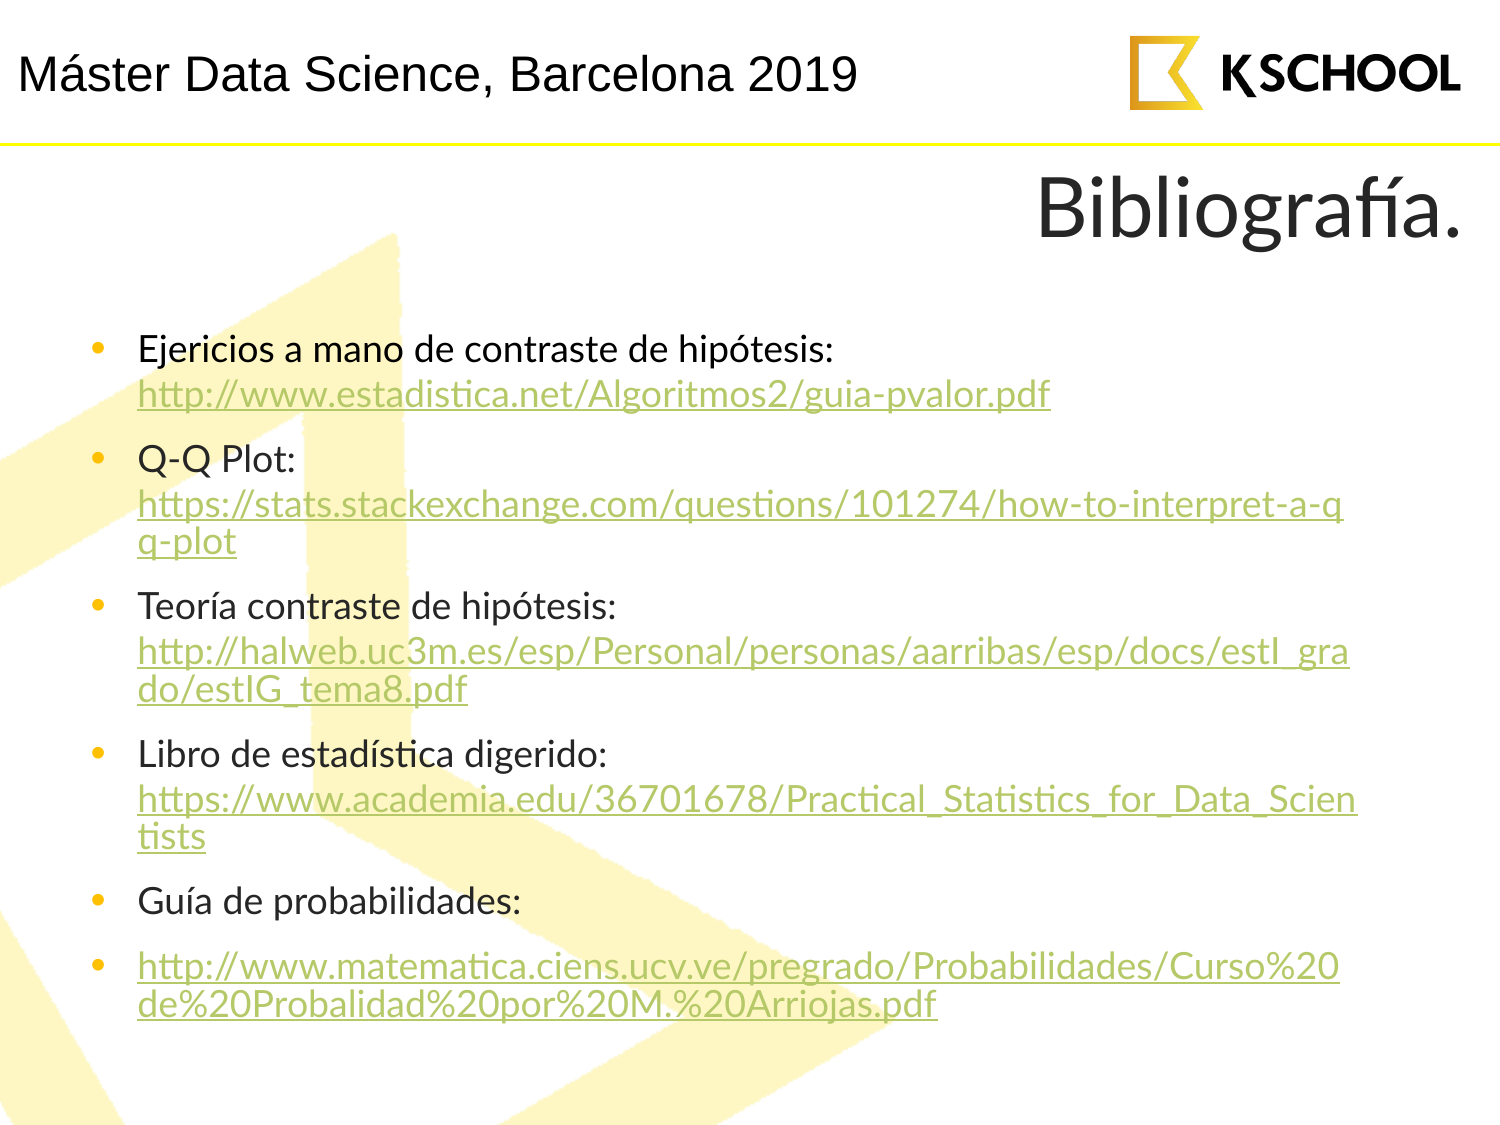

# Bibliografía.

Ejericios a mano de contraste de hipótesis: http://www.estadistica.net/Algoritmos2/guia-pvalor.pdf
Q-Q Plot: https://stats.stackexchange.com/questions/101274/how-to-interpret-a-qq-plot
Teoría contraste de hipótesis: http://halweb.uc3m.es/esp/Personal/personas/aarribas/esp/docs/estI_grado/estIG_tema8.pdf
Libro de estadística digerido: https://www.academia.edu/36701678/Practical_Statistics_for_Data_Scientists
Guía de probabilidades:
http://www.matematica.ciens.ucv.ve/pregrado/Probabilidades/Curso%20de%20Probalidad%20por%20M.%20Arriojas.pdf